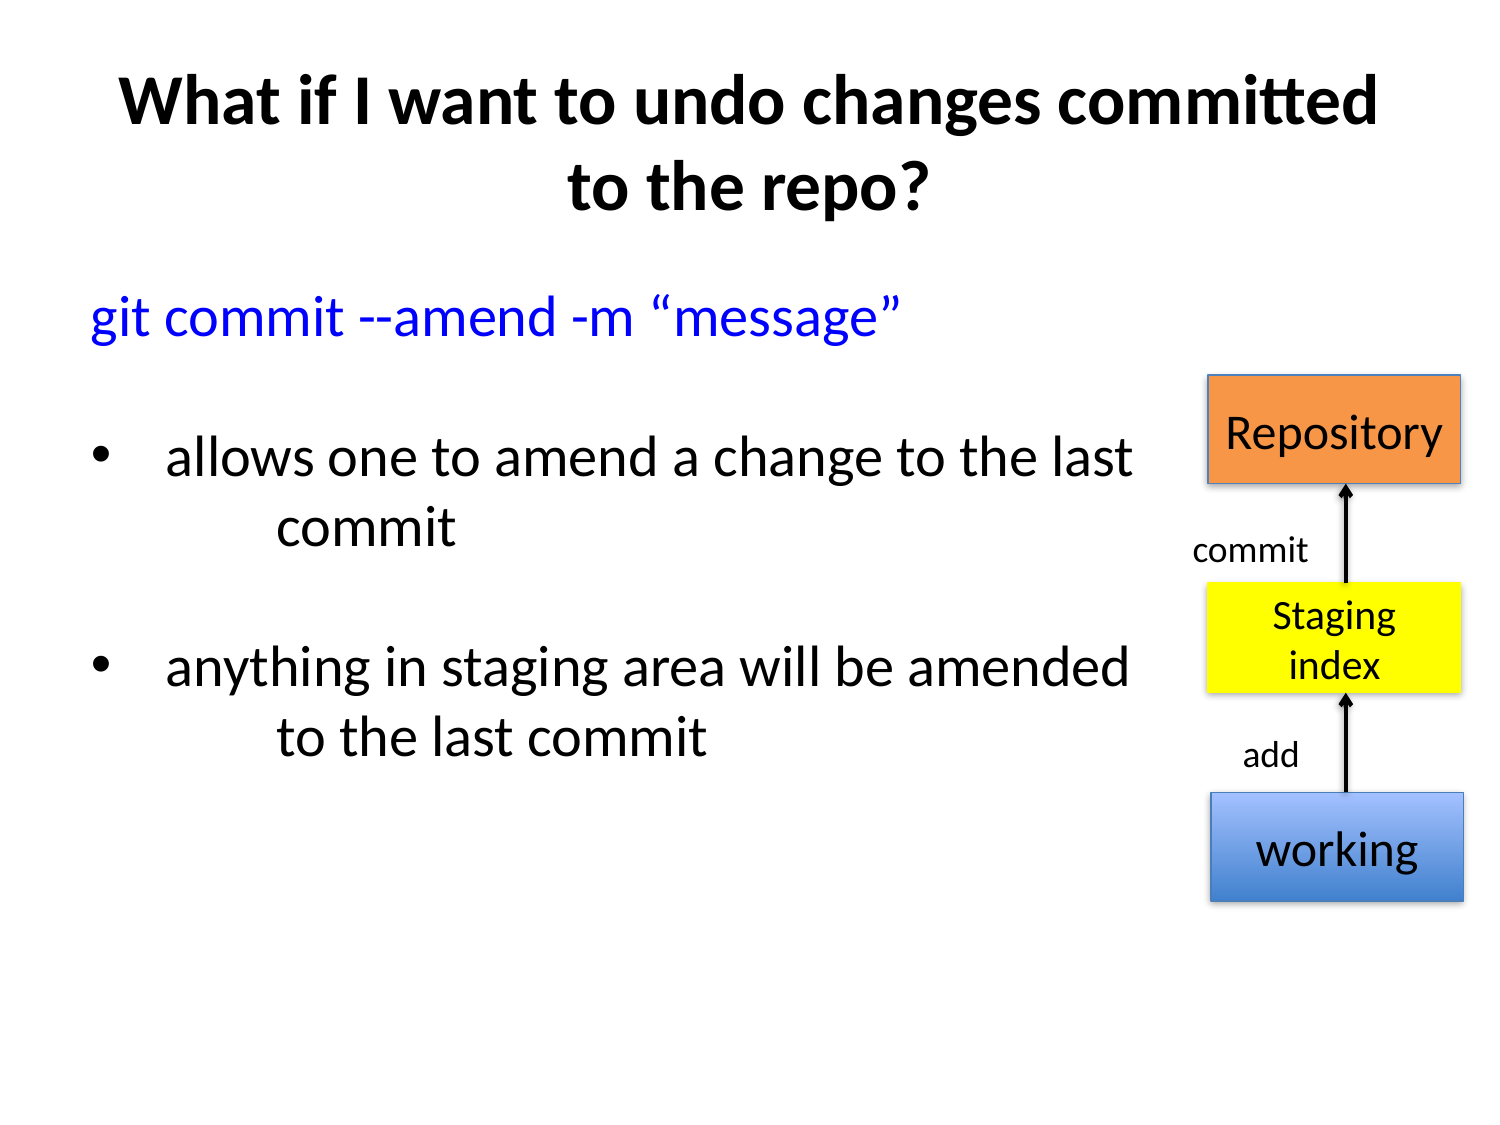

# What if I want to undo changes committed to the repo?
git commit --amend -m “message”

allows one to amend a change to the last
              commit

anything in staging area will be amended
              to the last commit

Repository
Staging index
working
commit
   add